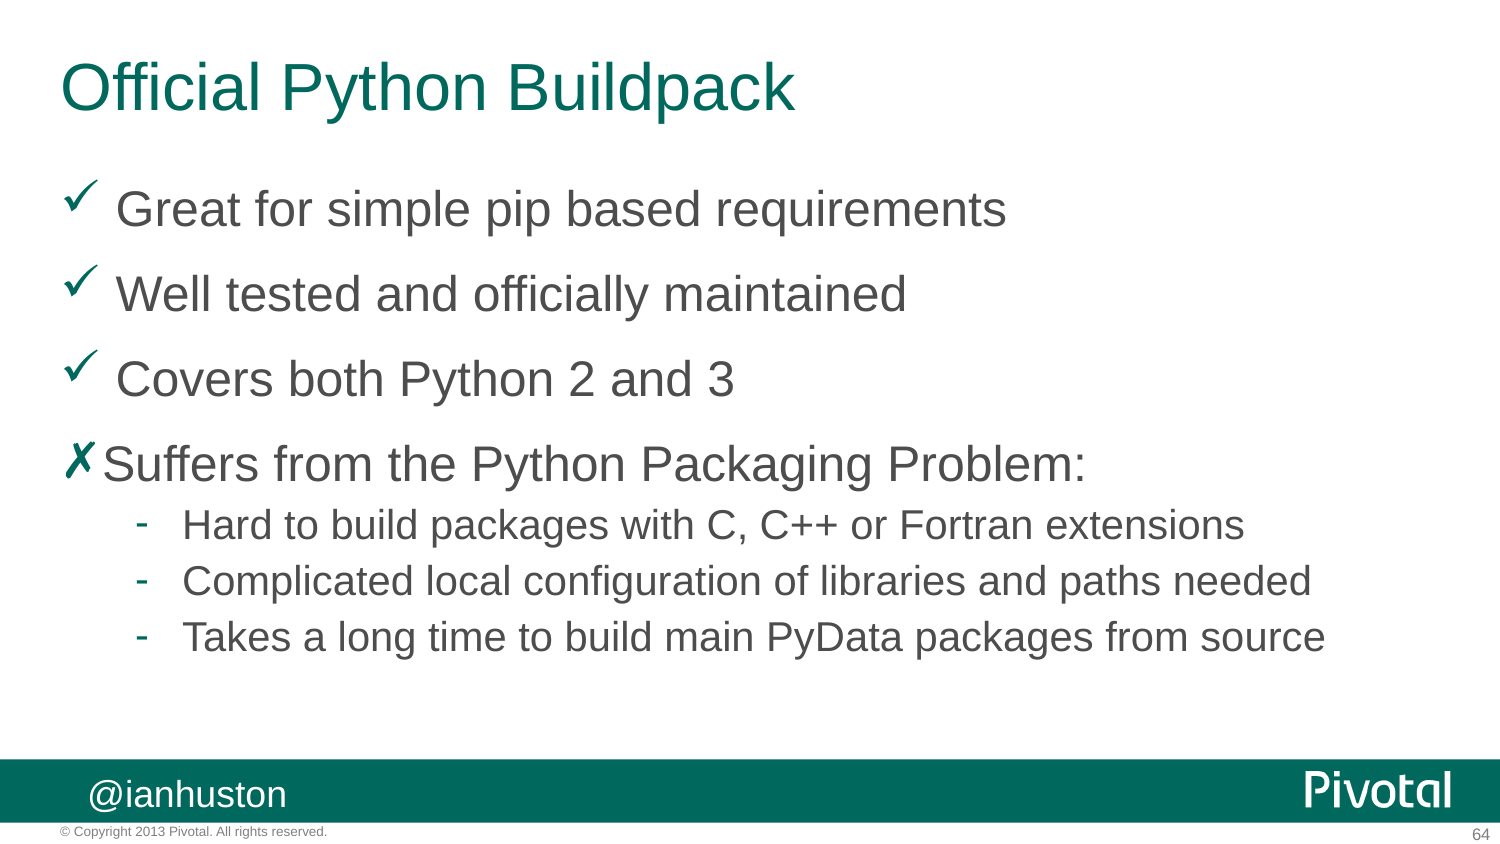

# Official Python Buildpack
 Great for simple pip based requirements
 Well tested and officially maintained
 Covers both Python 2 and 3
Suffers from the Python Packaging Problem:
Hard to build packages with C, C++ or Fortran extensions
Complicated local configuration of libraries and paths needed
Takes a long time to build main PyData packages from source
@ianhuston